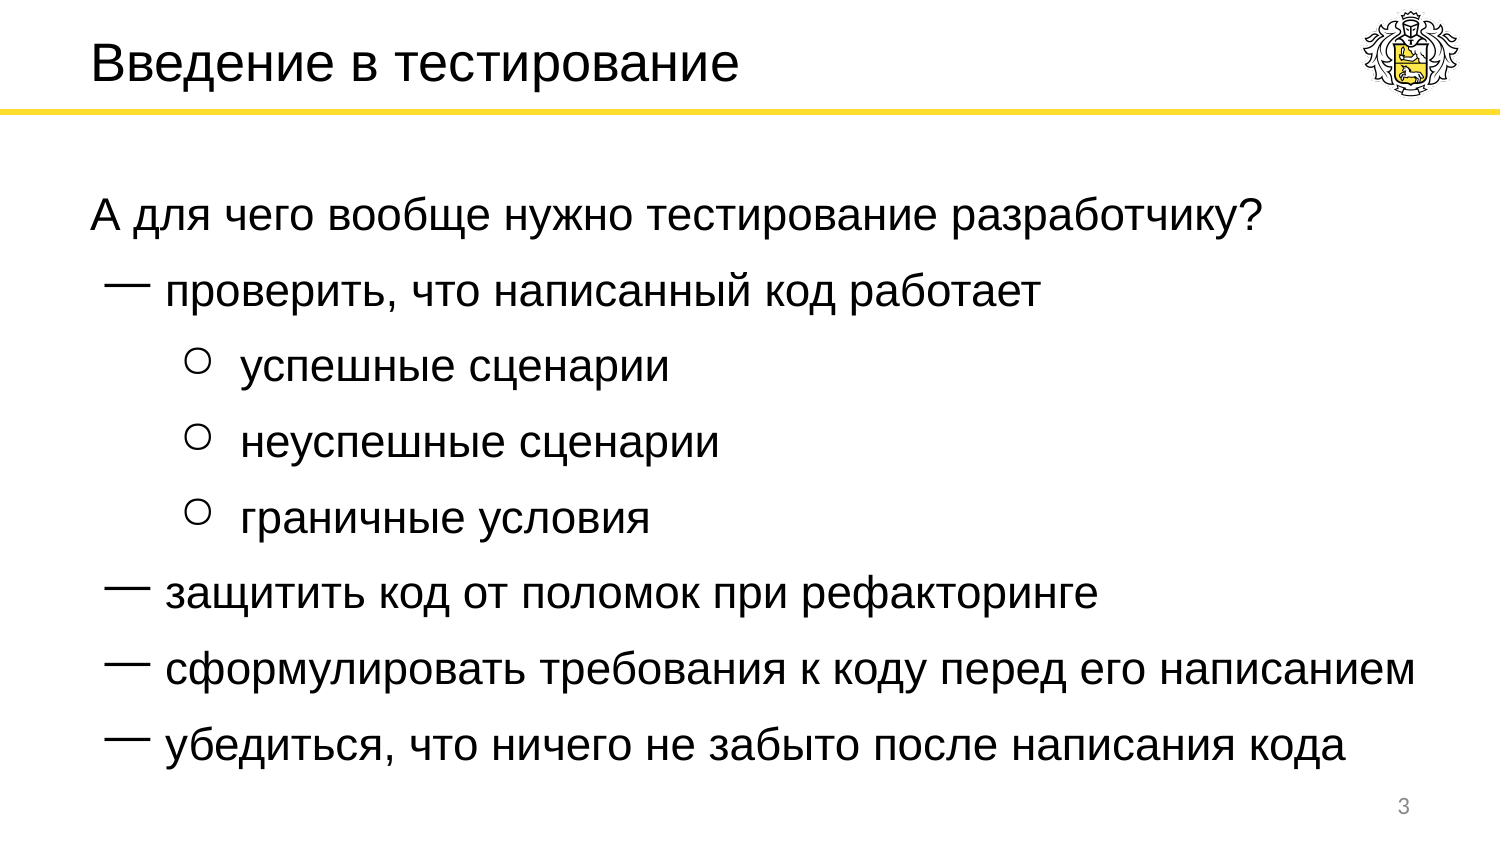

# Введение в тестирование
А для чего вообще нужно тестирование разработчику?
проверить, что написанный код работает
успешные сценарии
неуспешные сценарии
граничные условия
защитить код от поломок при рефакторинге
сформулировать требования к коду перед его написанием
убедиться, что ничего не забыто после написания кода

3